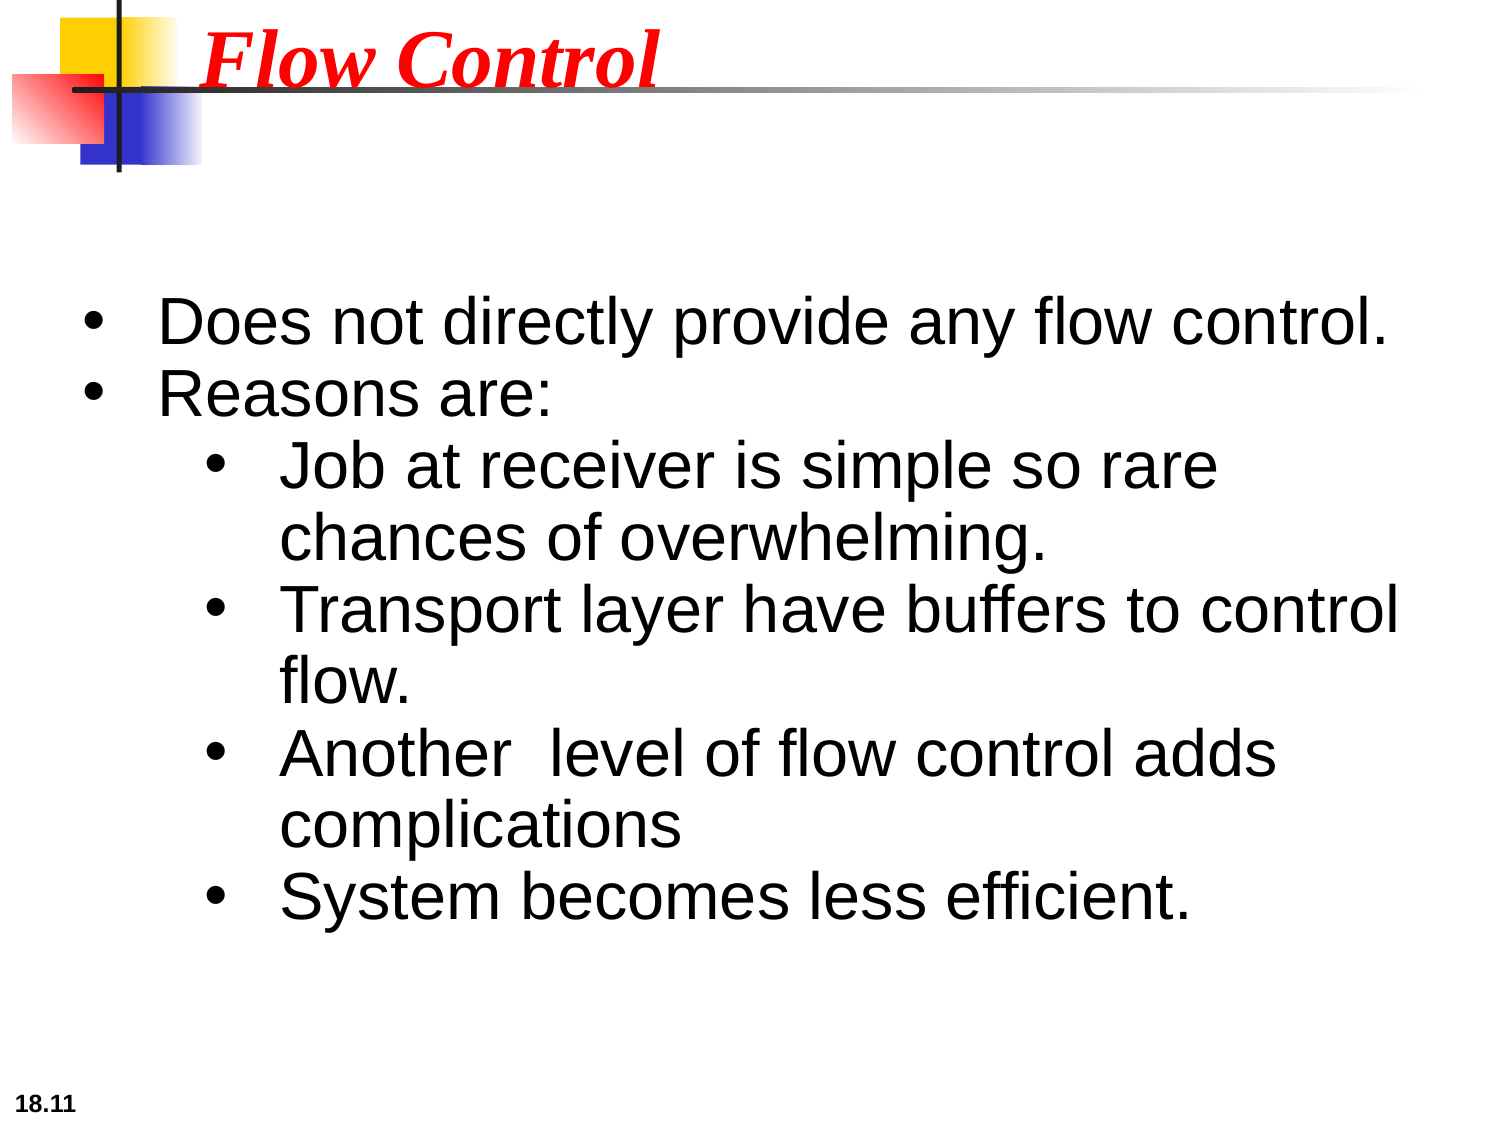

Flow Control

Does not directly provide any flow control.
Reasons are:
Job at receiver is simple so rare chances of overwhelming.
Transport layer have buffers to control flow.
Another  level of flow control adds complications
System becomes less efficient.

18.11